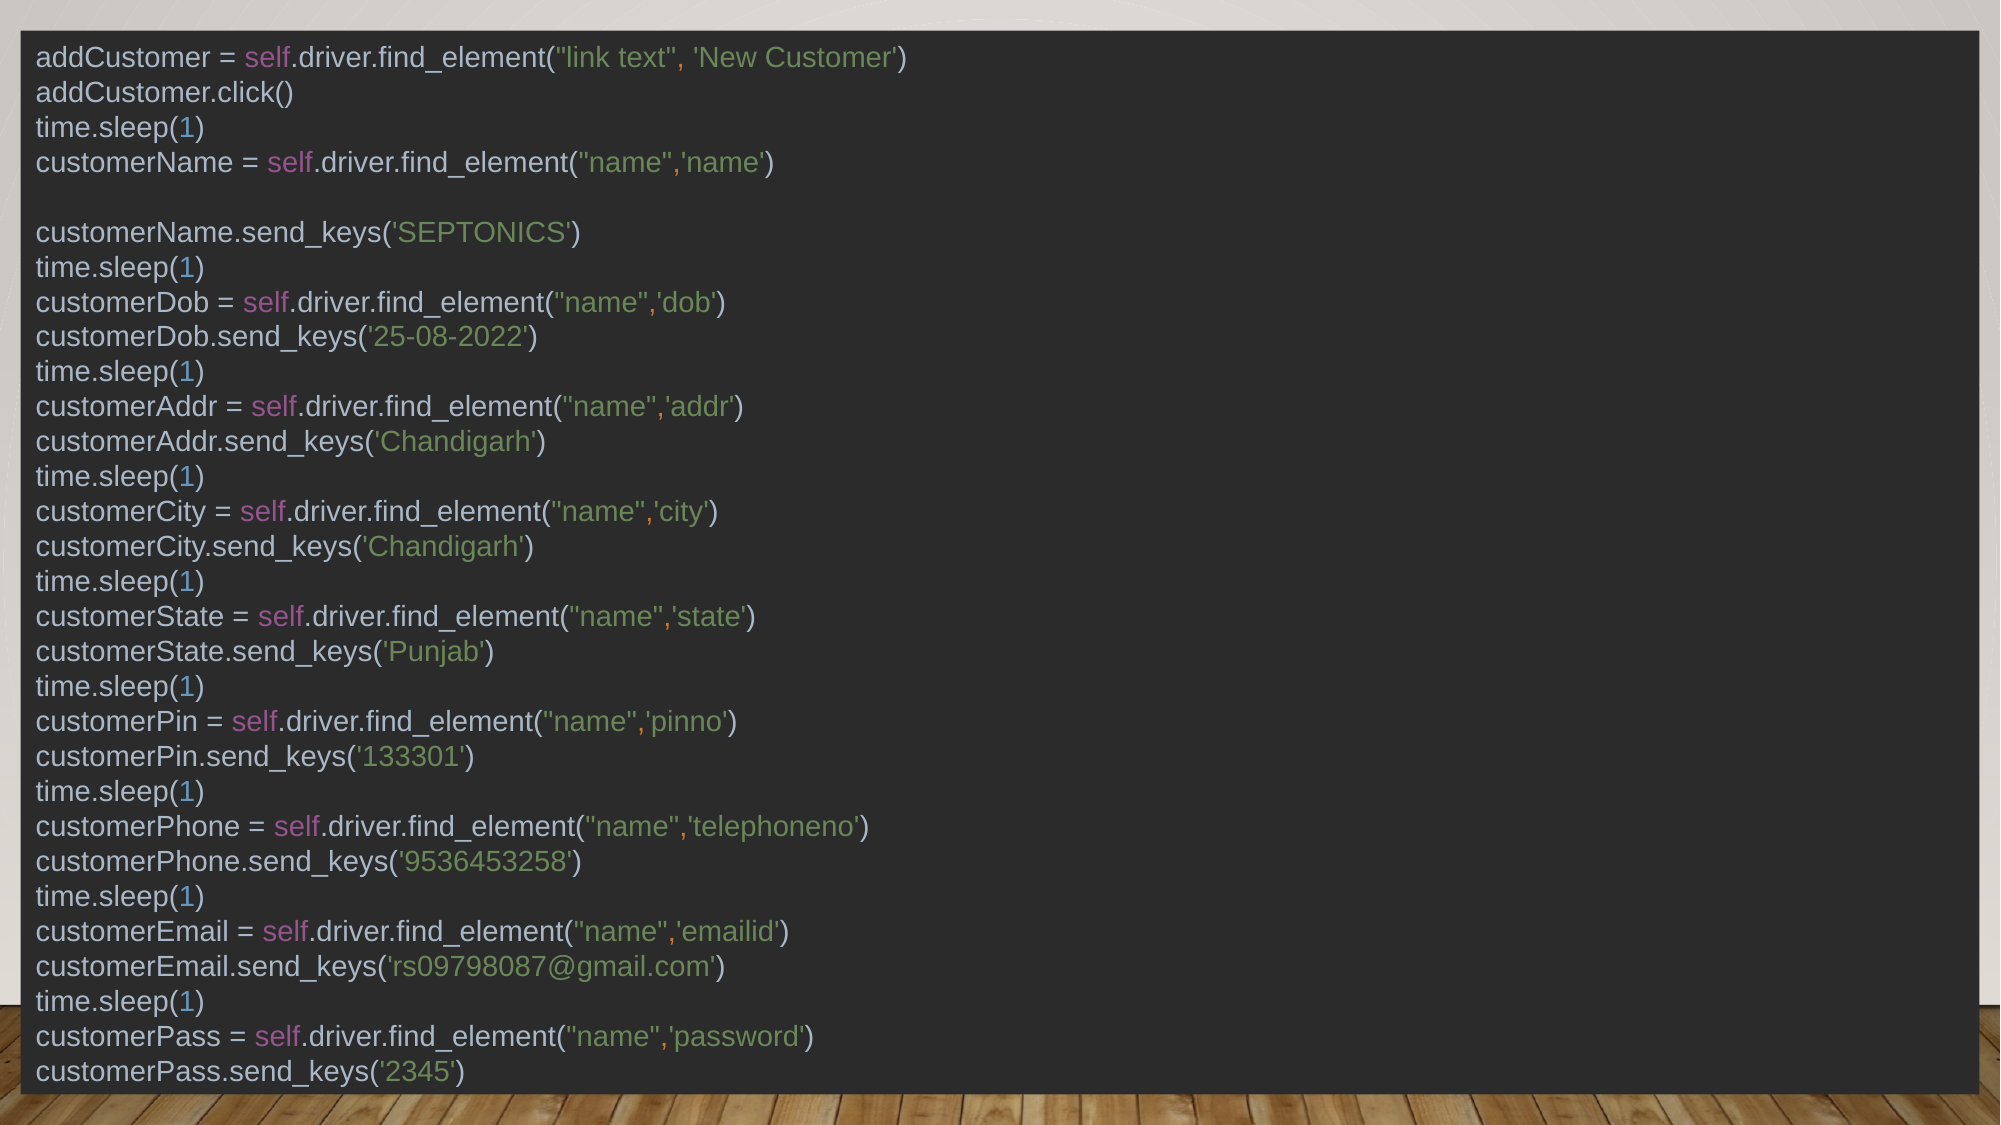

addCustomer = self.driver.find_element("link text", 'New Customer')
addCustomer.click()
time.sleep(1)
customerName = self.driver.find_element("name",'name')
customerName.send_keys('SEPTONICS')
time.sleep(1)
customerDob = self.driver.find_element("name",'dob')
customerDob.send_keys('25-08-2022')
time.sleep(1)
customerAddr = self.driver.find_element("name",'addr')
customerAddr.send_keys('Chandigarh')
time.sleep(1)
customerCity = self.driver.find_element("name",'city')
customerCity.send_keys('Chandigarh')
time.sleep(1)
customerState = self.driver.find_element("name",'state')
customerState.send_keys('Punjab')
time.sleep(1)
customerPin = self.driver.find_element("name",'pinno')
customerPin.send_keys('133301')
time.sleep(1)
customerPhone = self.driver.find_element("name",'telephoneno')
customerPhone.send_keys('9536453258')
time.sleep(1)
customerEmail = self.driver.find_element("name",'emailid')
customerEmail.send_keys('rs09798087@gmail.com')
time.sleep(1)
customerPass = self.driver.find_element("name",'password')
customerPass.send_keys('2345')